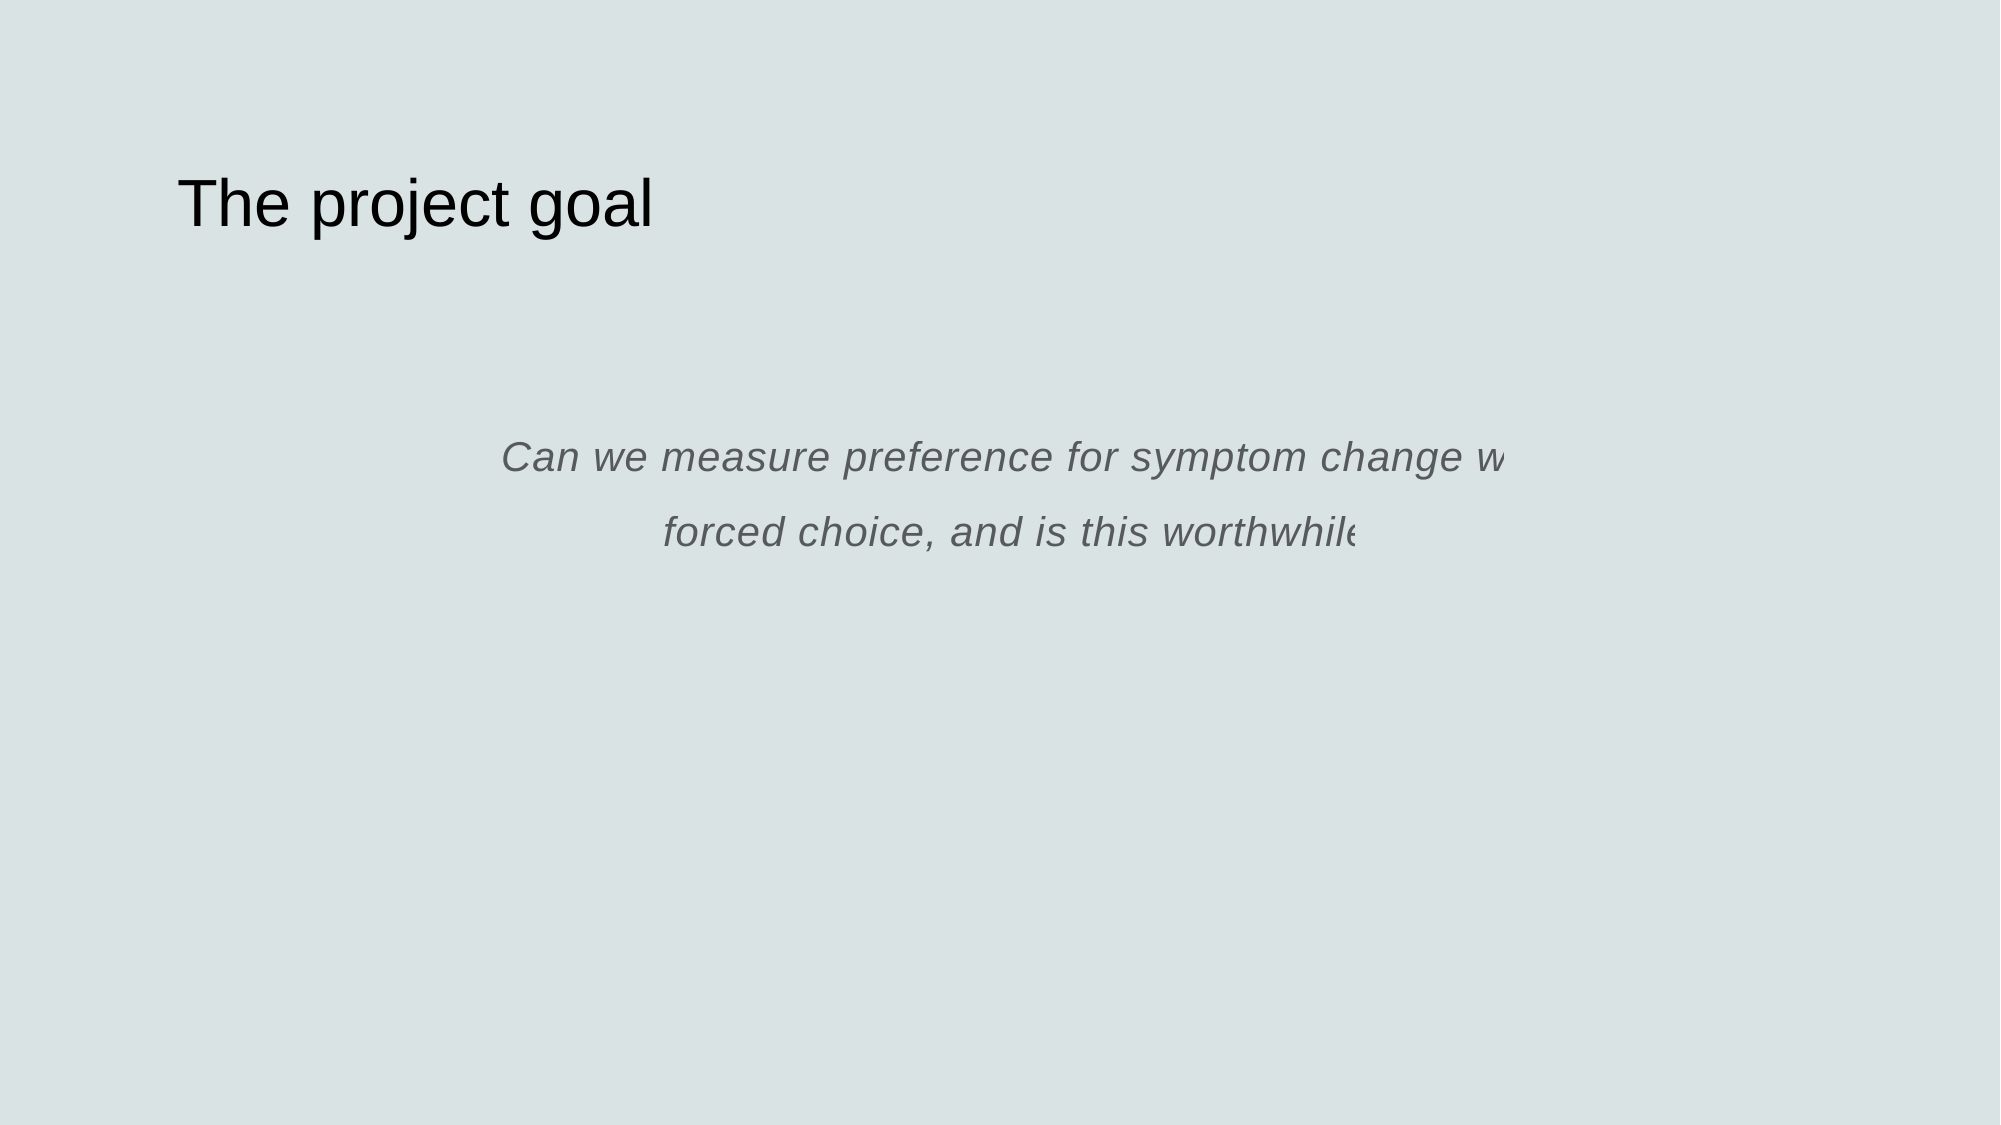

# The project goal
Can we measure preference for symptom change with forced choice, and is this worthwhile?